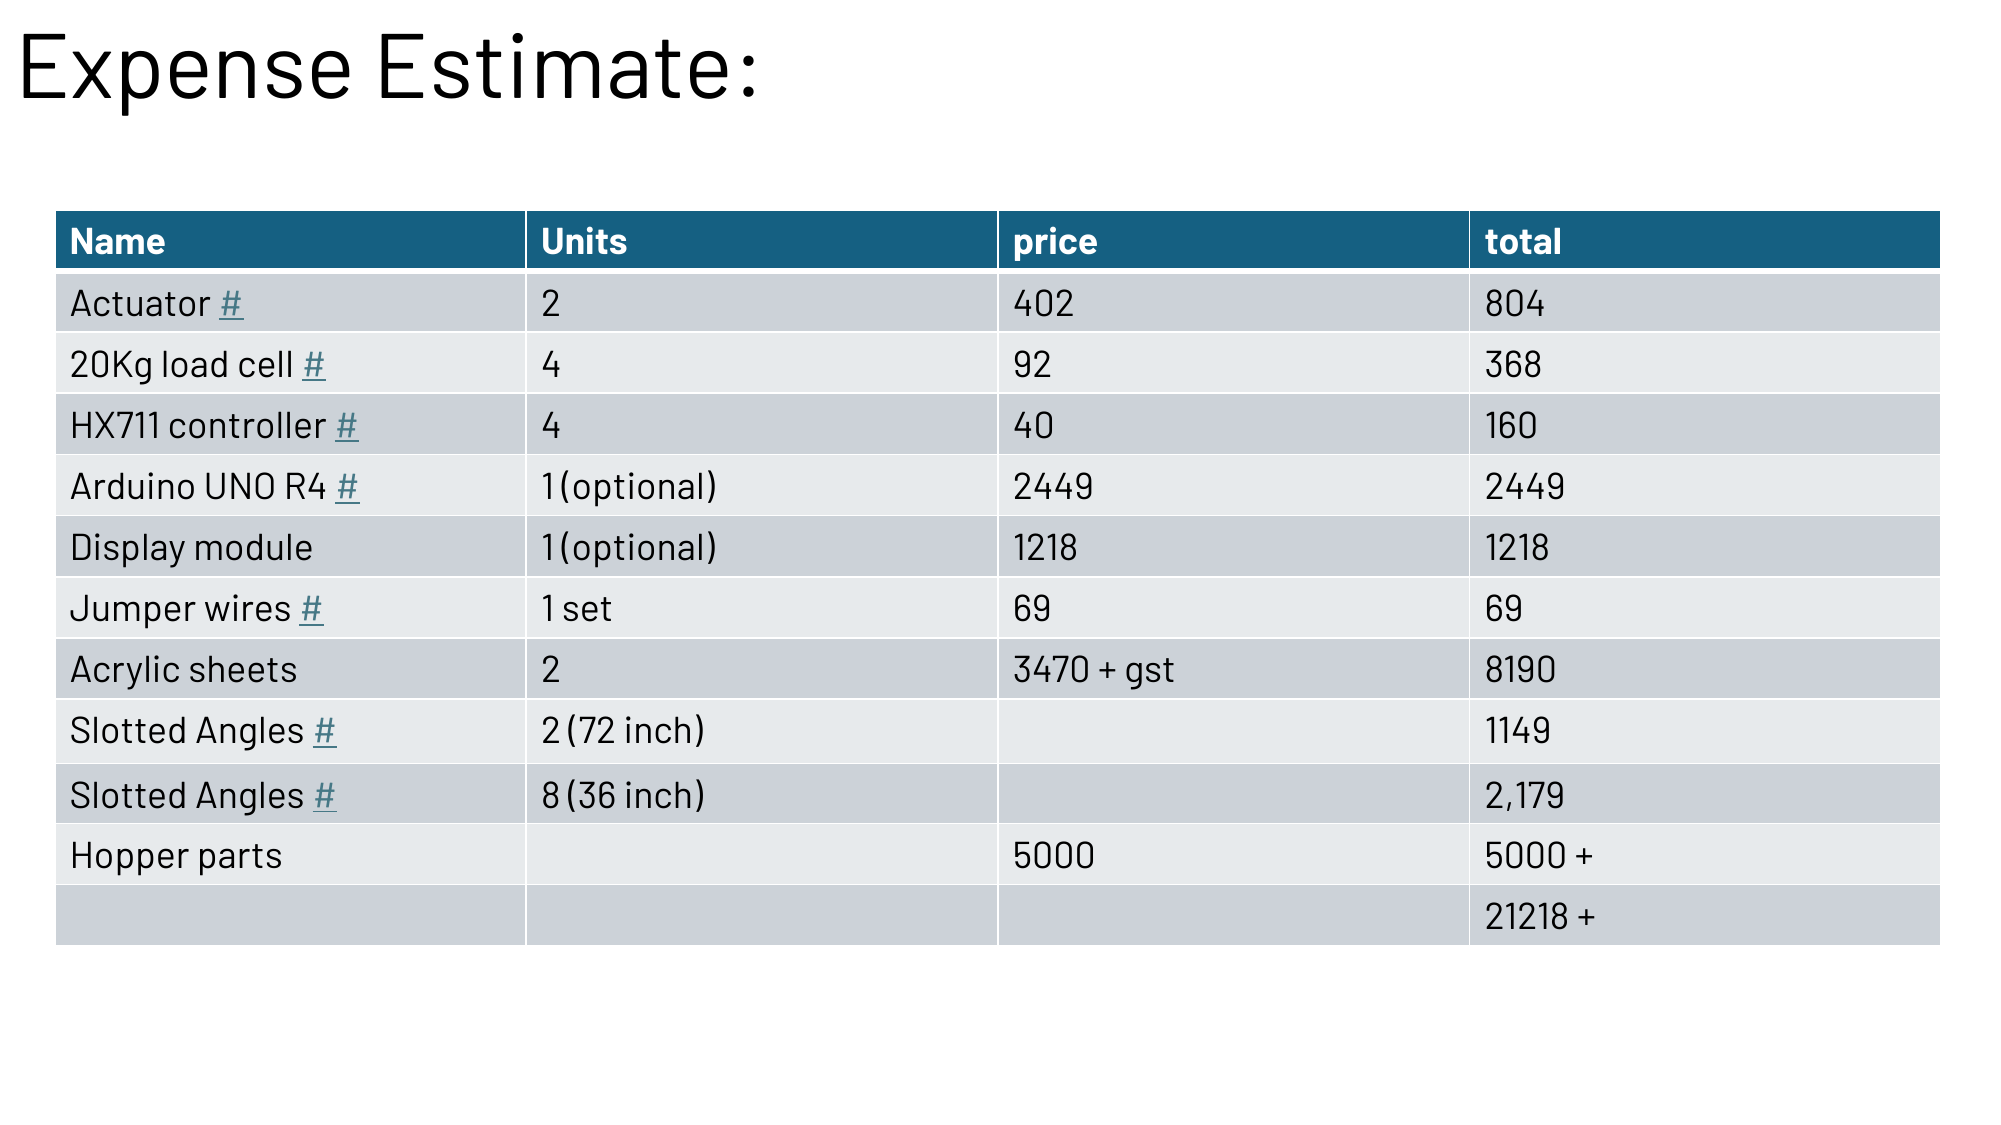

# Expense Estimate:
| Name | Units | price | total |
| --- | --- | --- | --- |
| Actuator # | 2 | 402 | 804 |
| 20Kg load cell # | 4 | 92 | 368 |
| HX711 controller # | 4 | 40 | 160 |
| Arduino UNO R4 # | 1 (optional) | 2449 | 2449 |
| Display module | 1 (optional) | 1218 | 1218 |
| Jumper wires # | 1 set | 69 | 69 |
| Acrylic sheets | 2 | 3470 + gst | 8190 |
| Slotted Angles # | 2 (72 inch) |  | 1149 |
| Slotted Angles # | 8 (36 inch) |  | 2,179 |
| Hopper parts |  | 5000 | 5000 + |
|  |  |  | 21218 + |